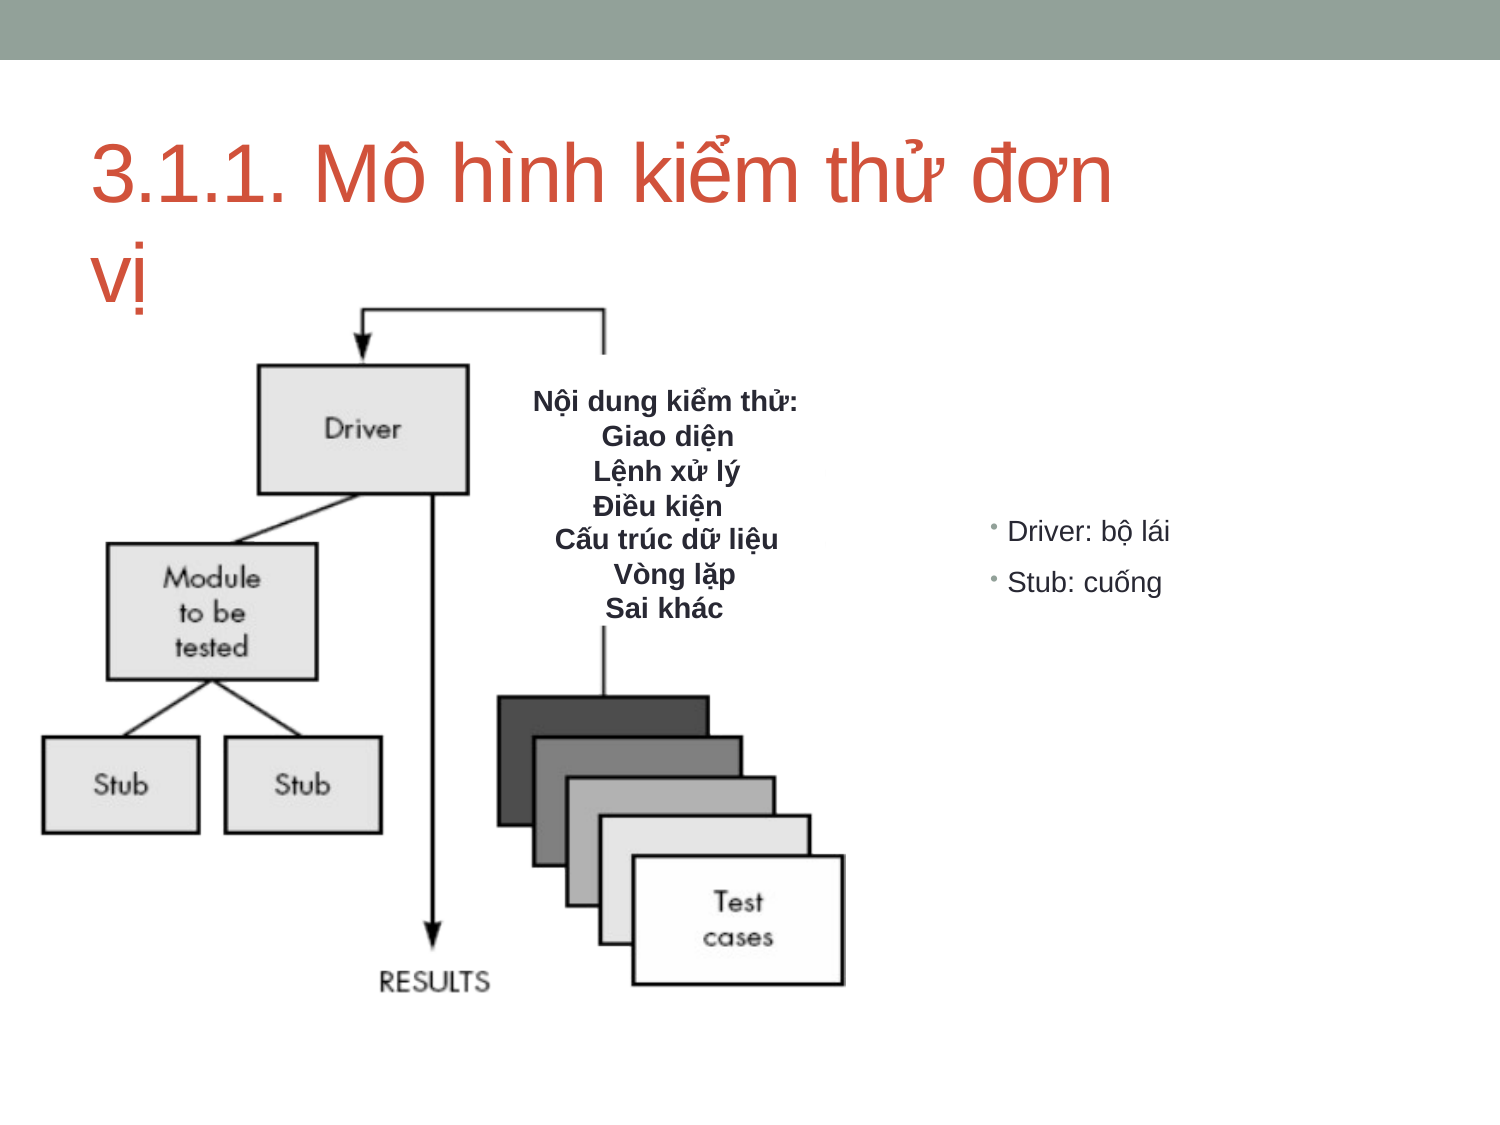

# 3.1.1. Mô hình kiểm thử đơn vị

Nội dung kiểm thử:  Giao diện  Lệnh xử lý  Điều kiện
Cấu trúc dữ liệu  Vòng lặp  Sai khác
Driver: bộ lái
Stub: cuống